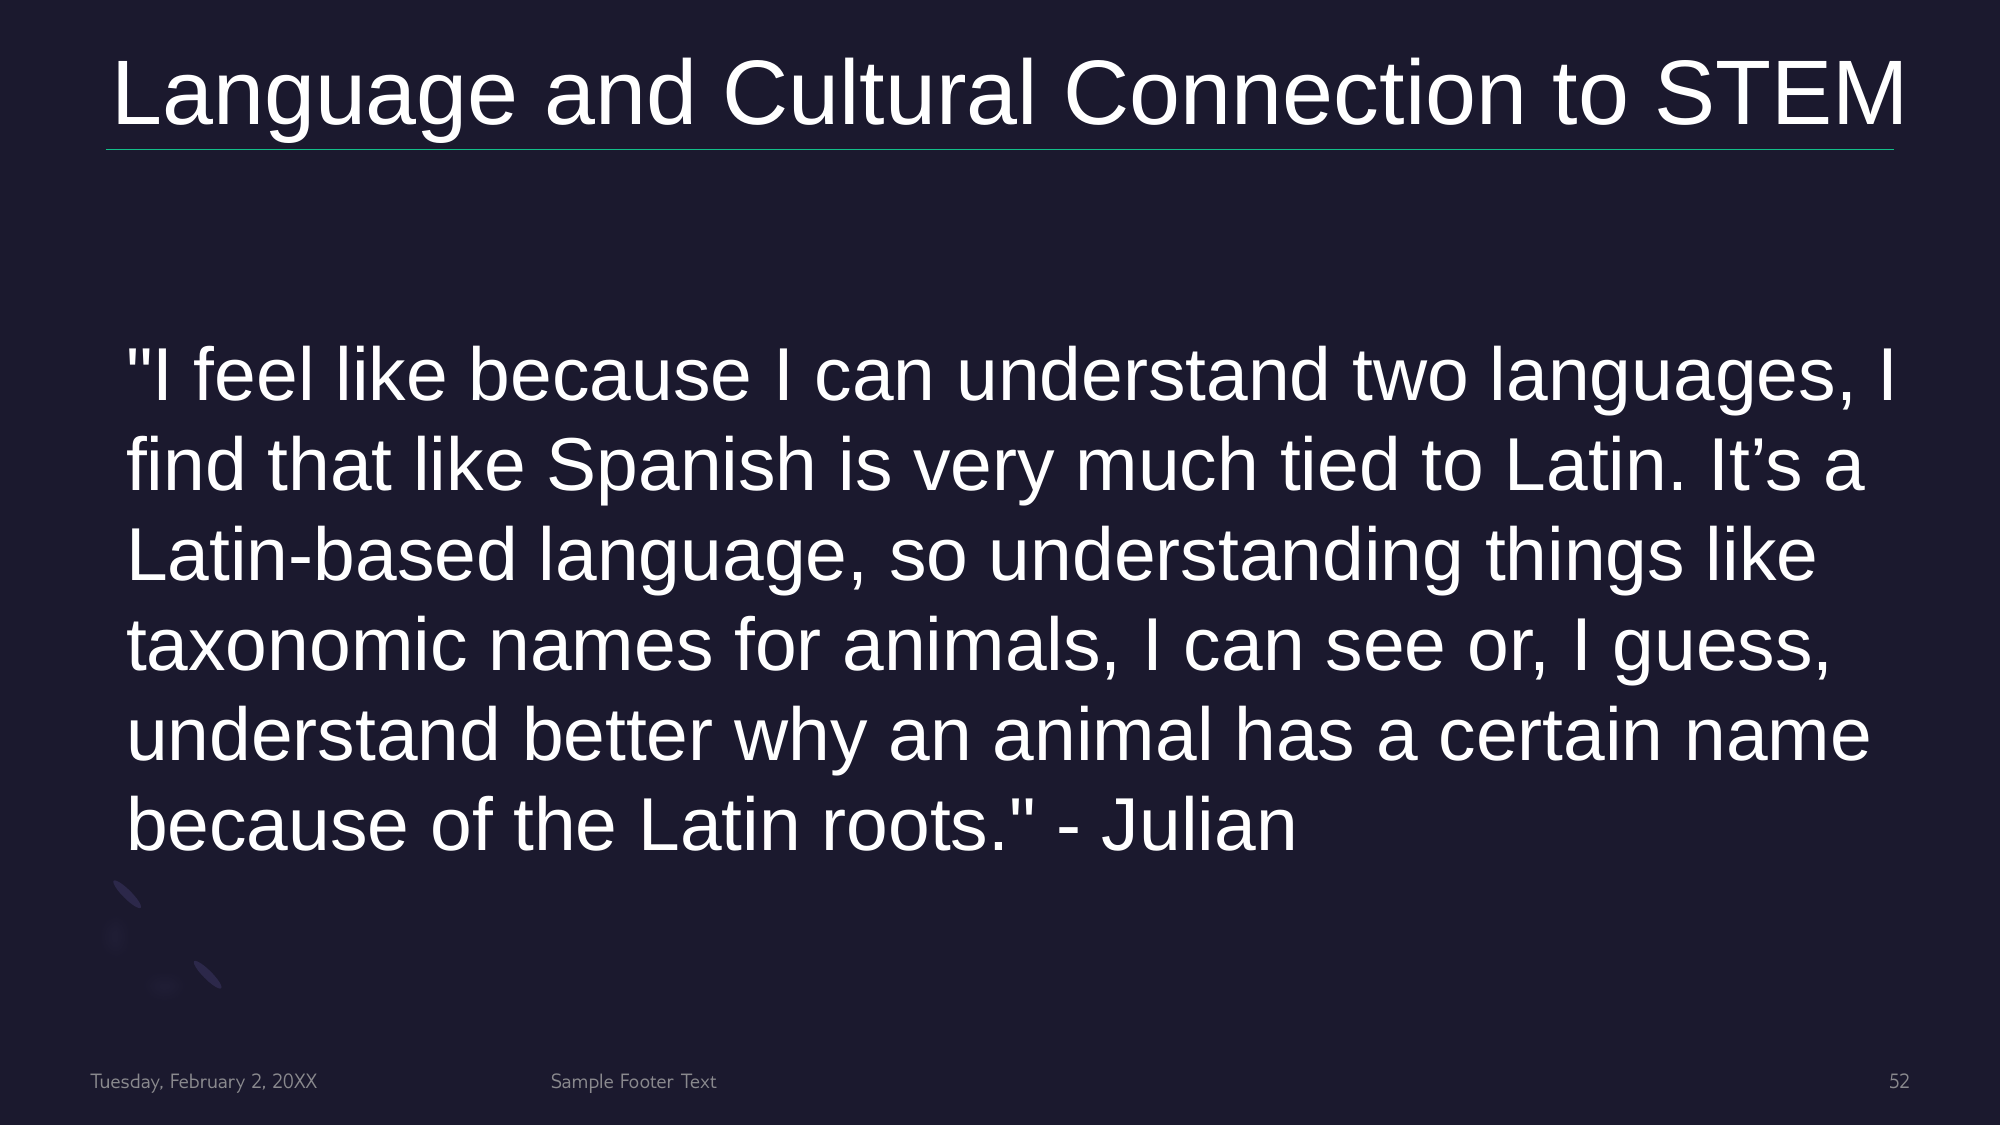

# Language and Cultural Connection to STEM
"I feel like because I can understand two languages, I find that like Spanish is very much tied to Latin. It’s a Latin-based language, so understanding things like taxonomic names for animals, I can see or, I guess, understand better why an animal has a certain name because of the Latin roots." - Julian
Tuesday, February 2, 20XX
Sample Footer Text
52